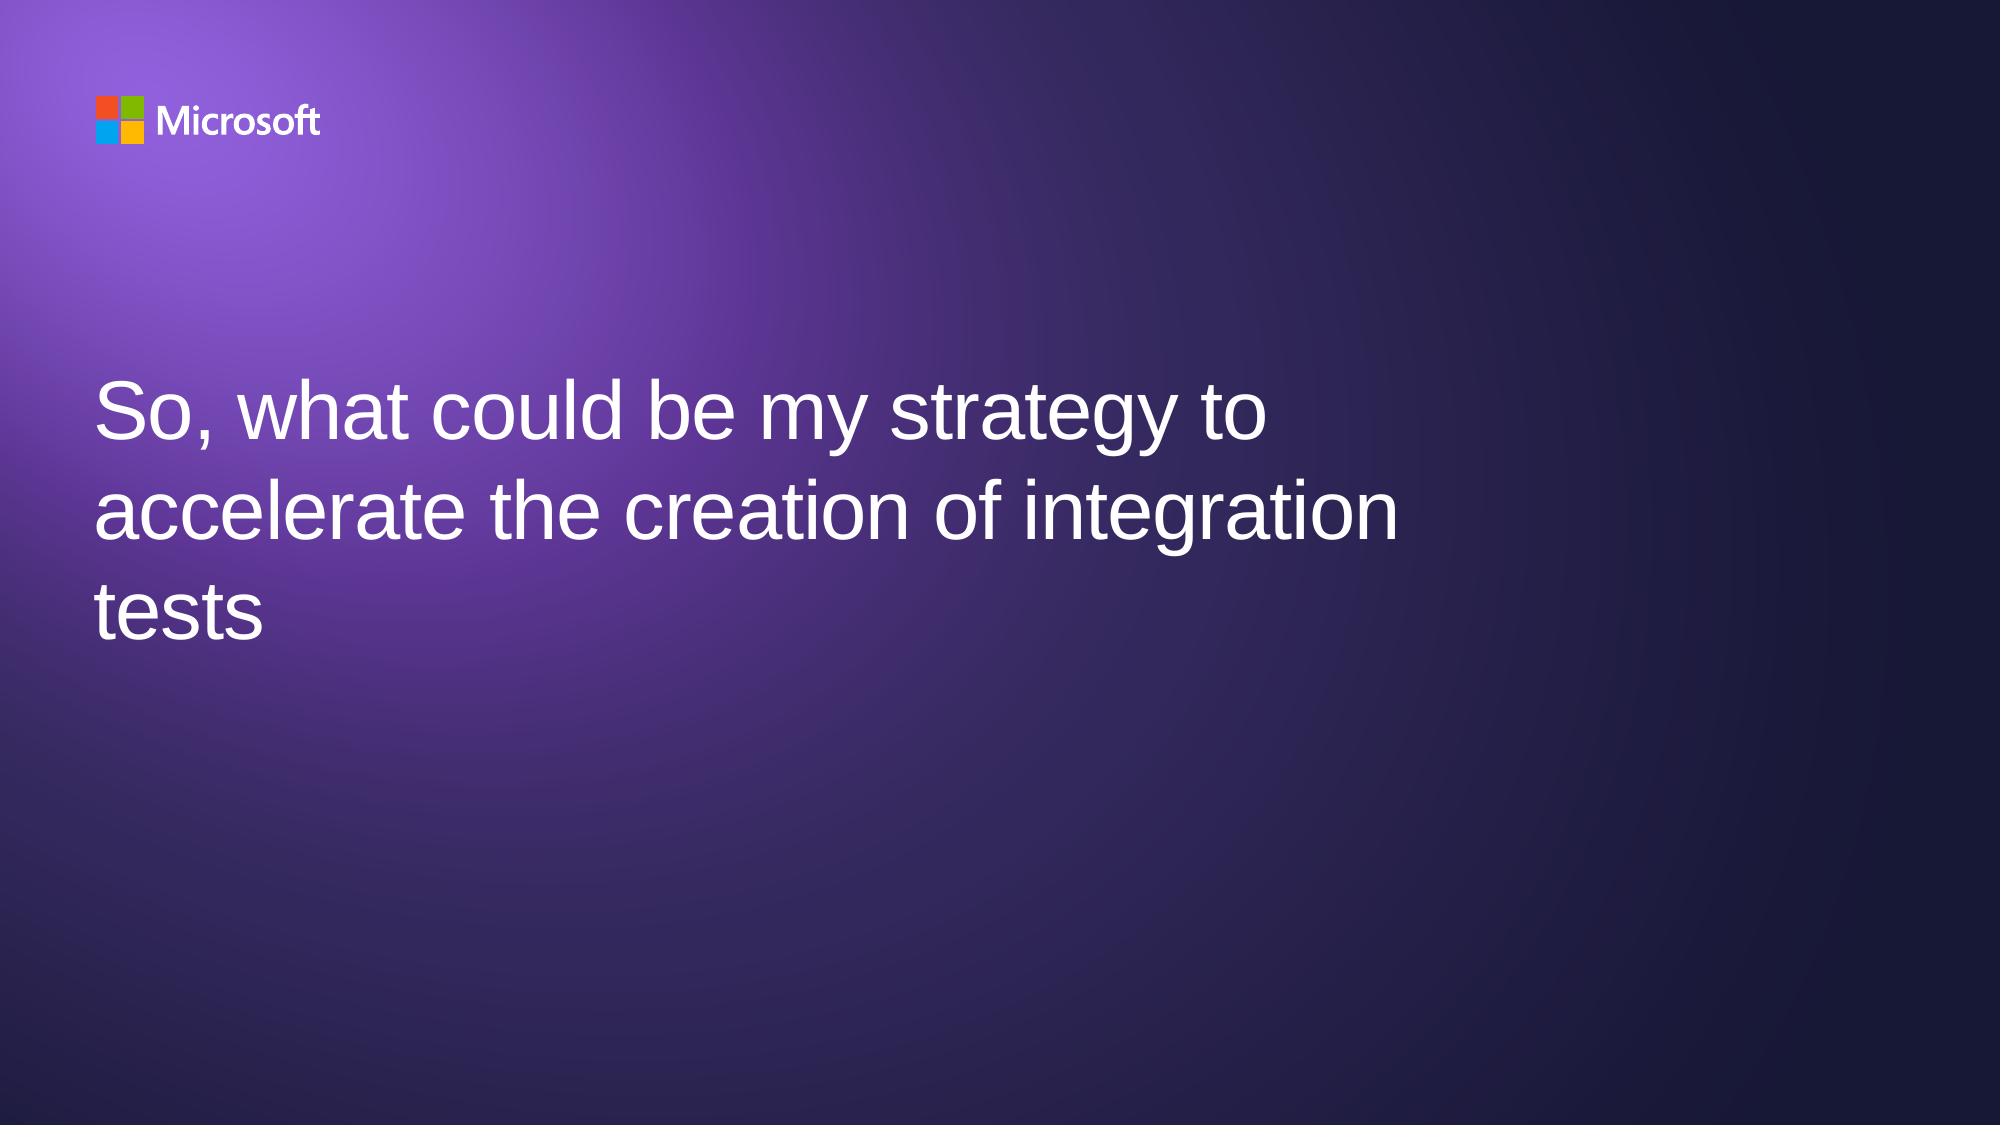

# So, what could be my strategy to accelerate the creation of integration tests